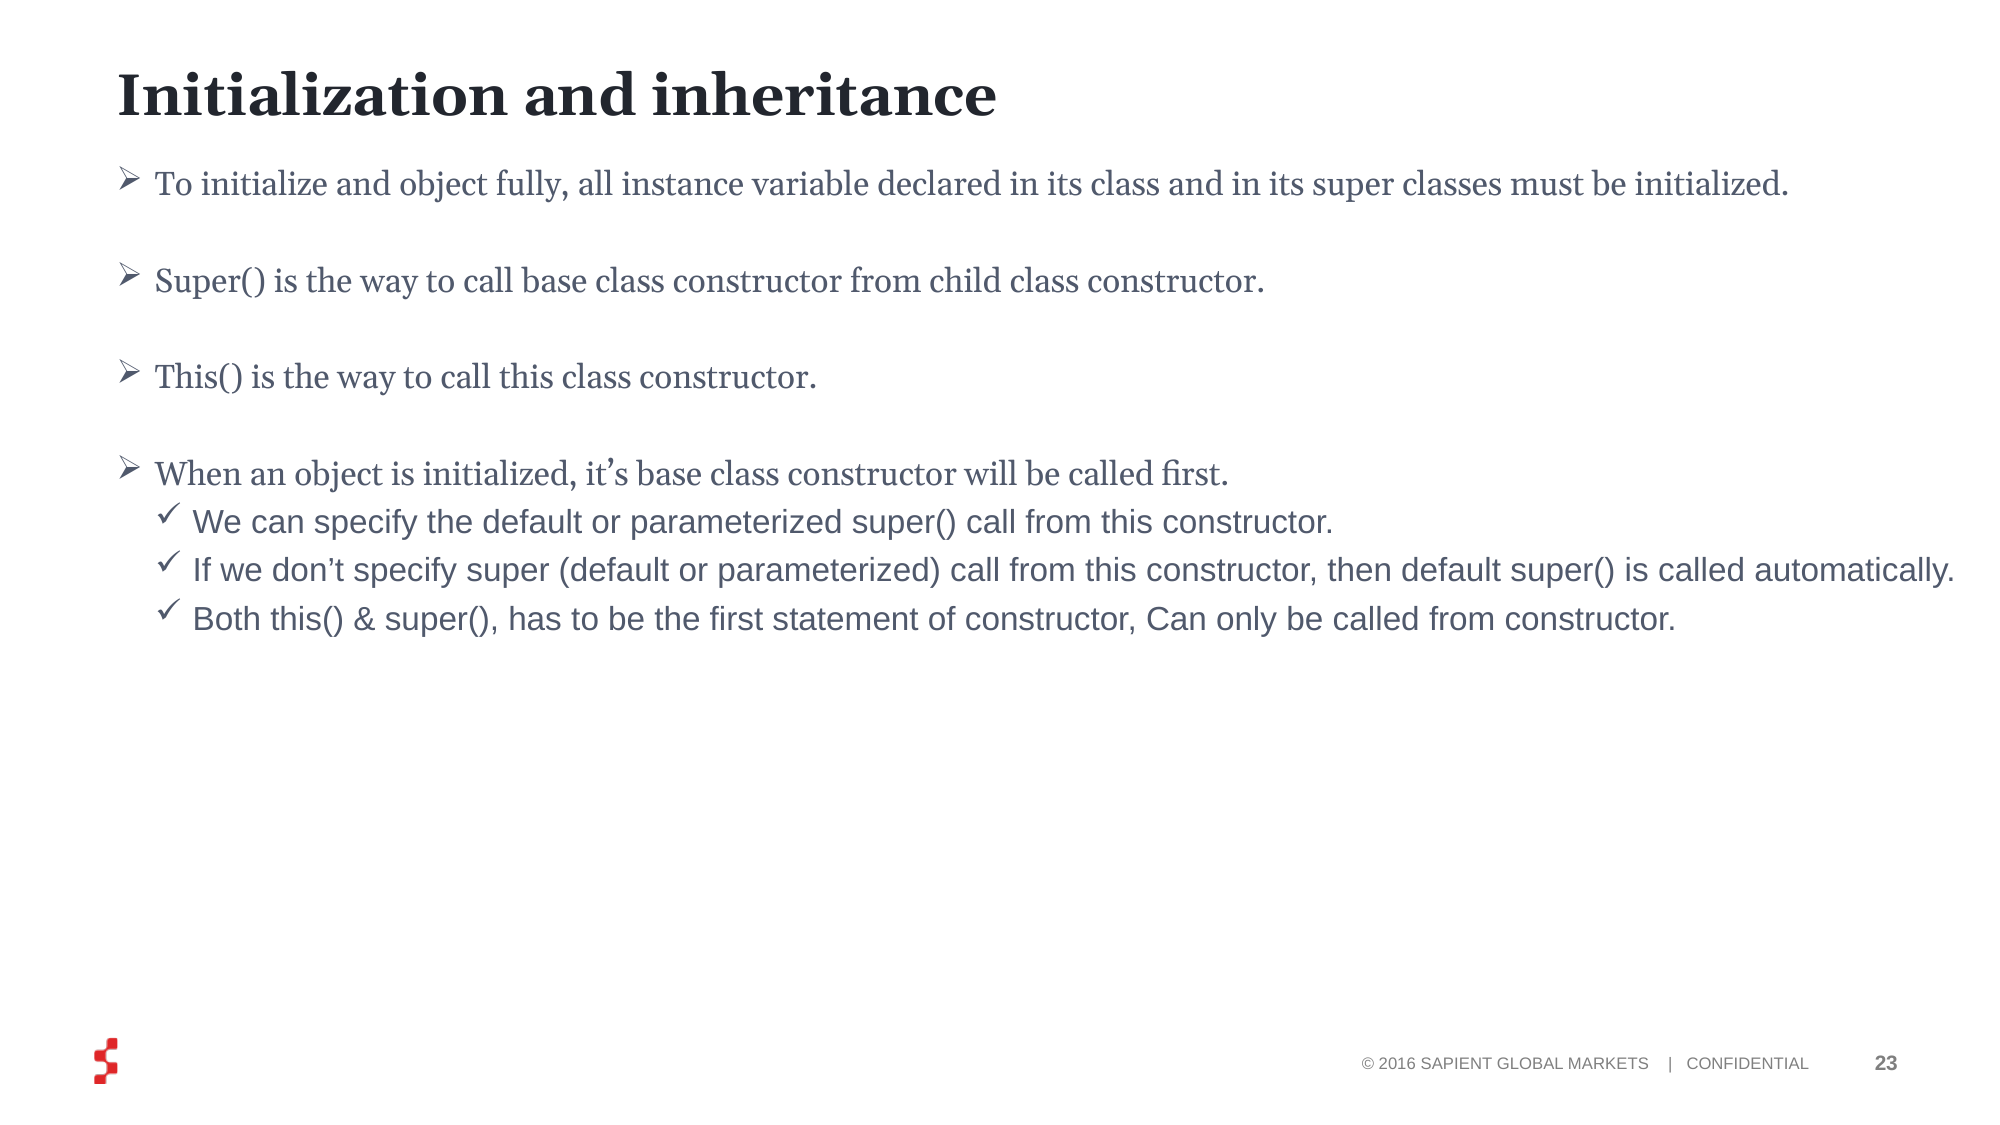

# Initialization and inheritance
To initialize and object fully, all instance variable declared in its class and in its super classes must be initialized.

Super() is the way to call base class constructor from child class constructor.

This() is the way to call this class constructor.

When an object is initialized, it’s base class constructor will be called first.
We can specify the default or parameterized super() call from this constructor.
If we don’t specify super (default or parameterized) call from this constructor, then default super() is called automatically.
Both this() & super(), has to be the first statement of constructor, Can only be called from constructor.